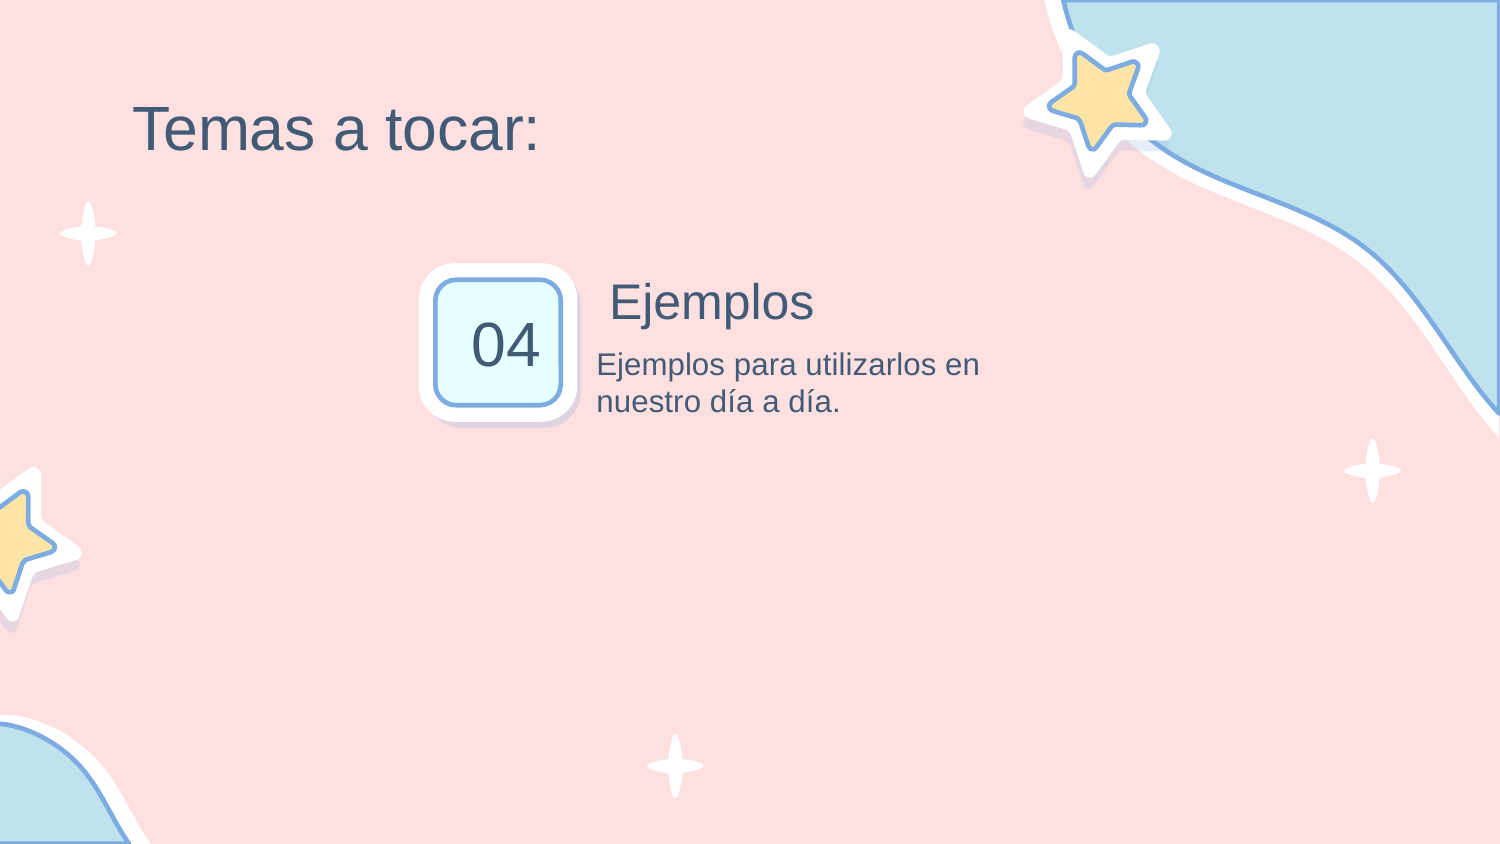

# Temas a tocar:

Ejemplos
04
Ejemplos para utilizarlos en nuestro día a día.